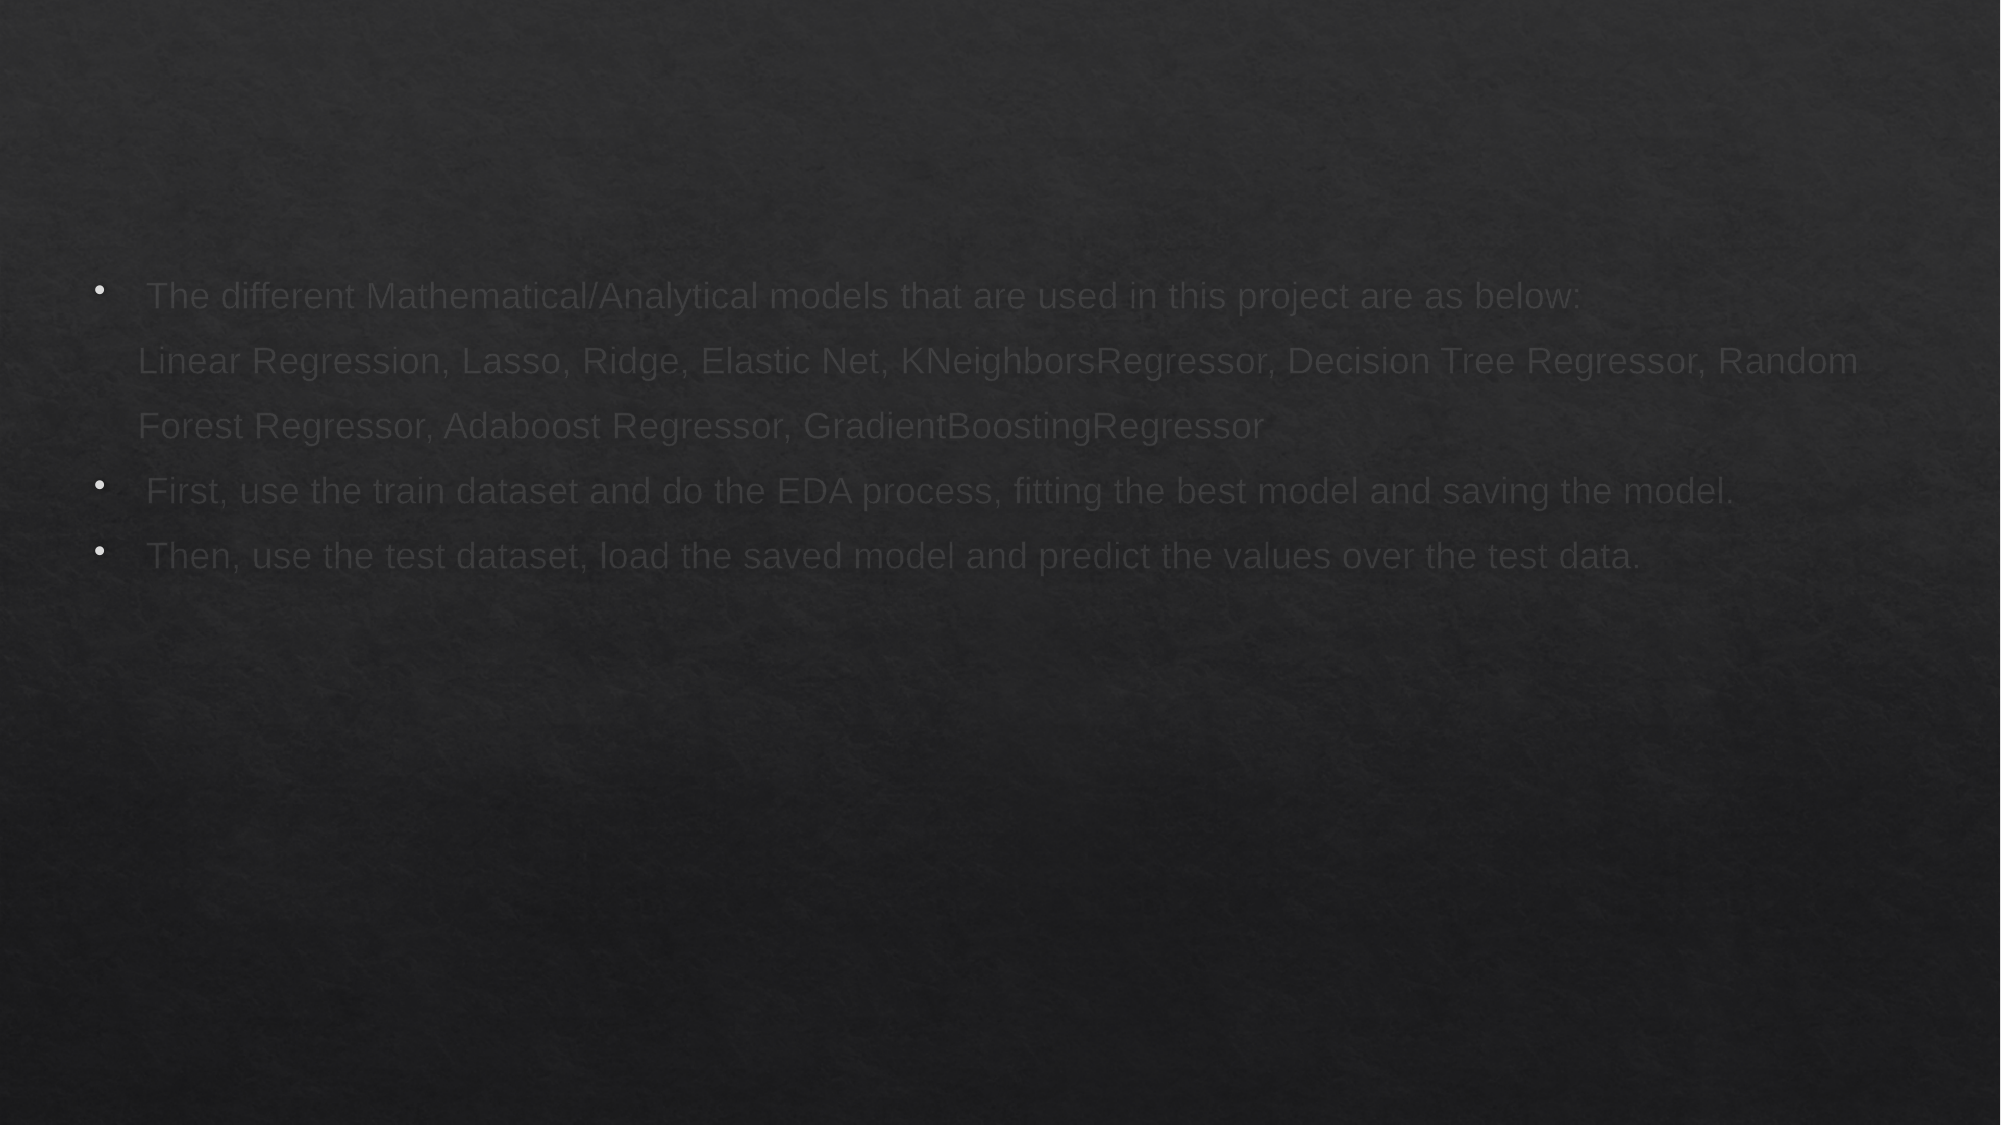

The different Mathematical/Analytical models that are used in this project are as below:
    Linear Regression, Lasso, Ridge, Elastic Net, KNeighborsRegressor, Decision Tree Regressor, Random
    Forest Regressor, Adaboost Regressor, GradientBoostingRegressor
First, use the train dataset and do the EDA process, fitting the best model and saving the model.
Then, use the test dataset, load the saved model and predict the values over the test data.